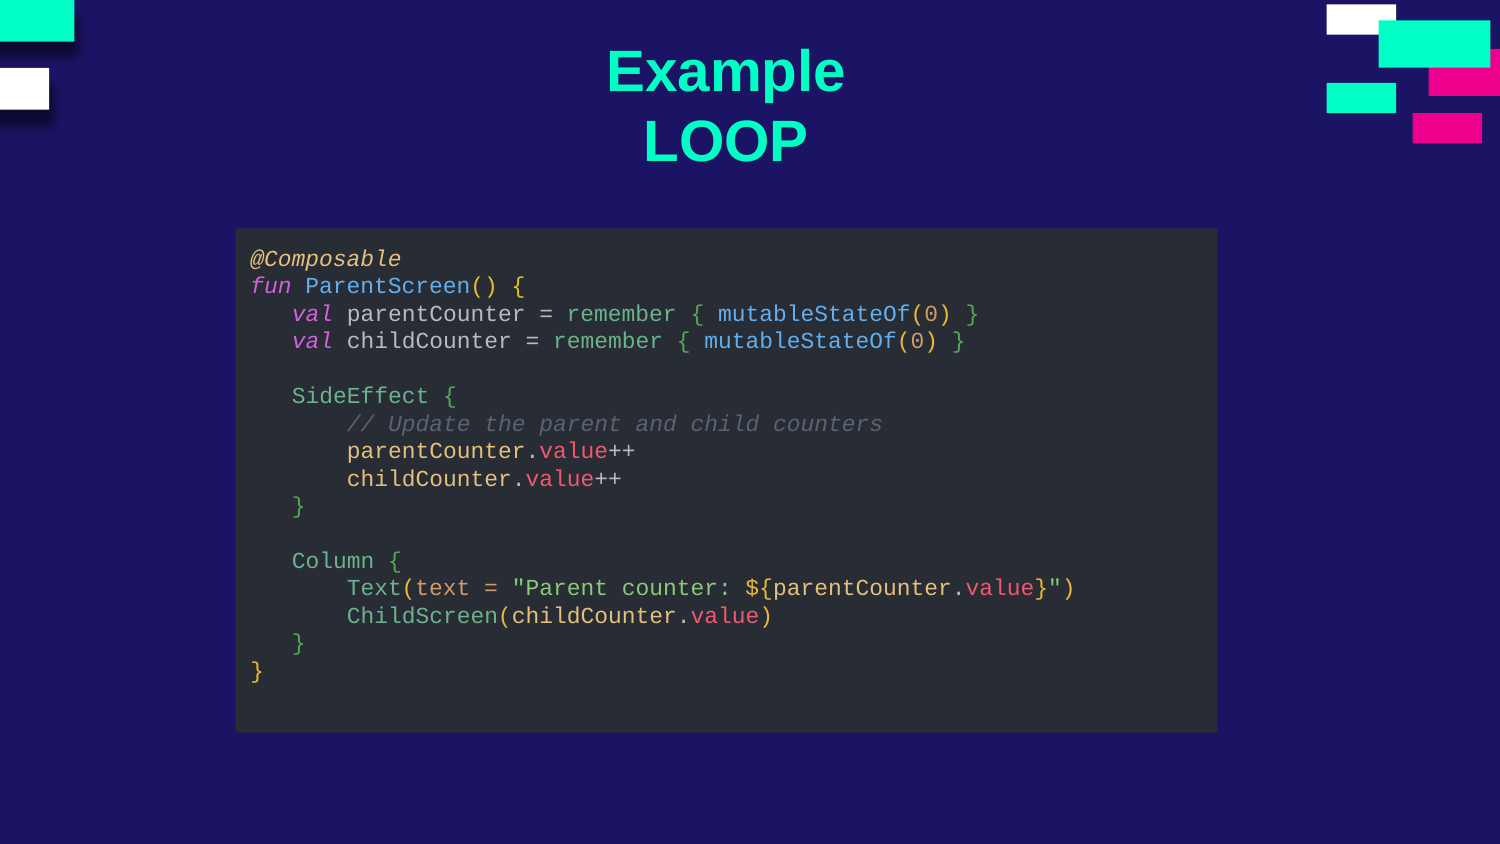

Example
LOOP

@Composable
fun ParentScreen() {
   val parentCounter = remember { mutableStateOf(0) }
   val childCounter = remember { mutableStateOf(0) }

   SideEffect {
       // Update the parent and child counters
       parentCounter.value++
       childCounter.value++
   }

   Column {
       Text(text = "Parent counter: ${parentCounter.value}")
       ChildScreen(childCounter.value)
   }
}